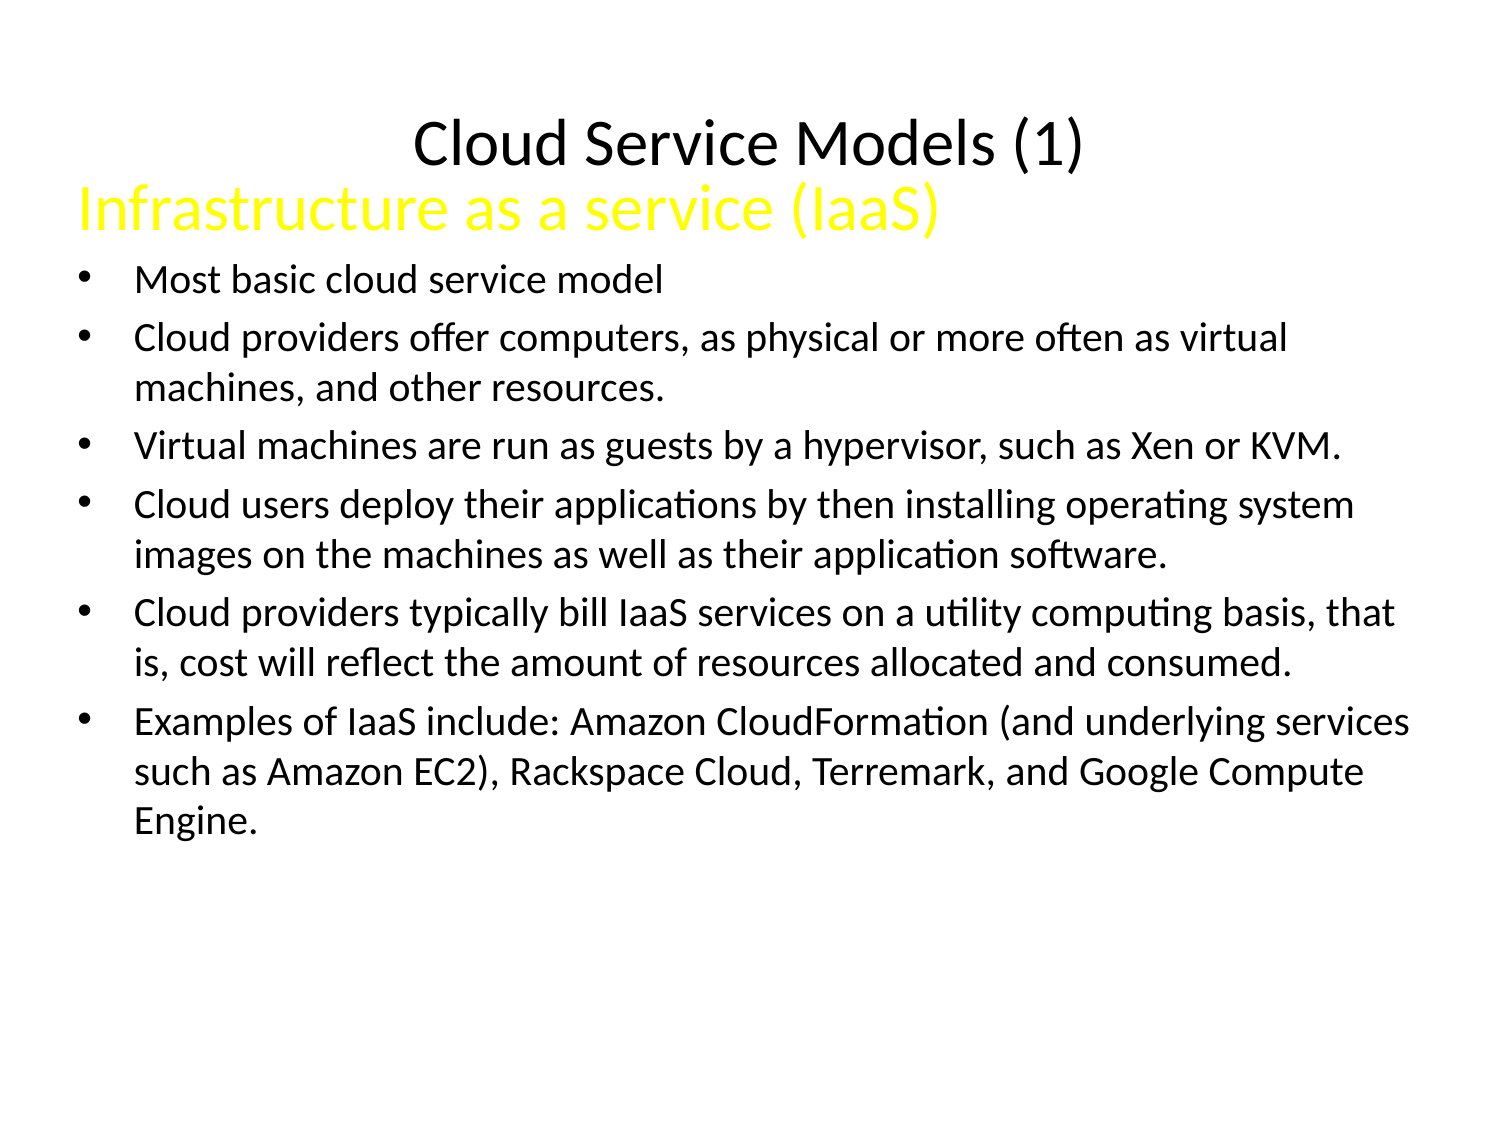

# Cloud Service Models (1)
Infrastructure as a service (IaaS)
Most basic cloud service model
Cloud providers offer computers, as physical or more often as virtual machines, and other resources.
Virtual machines are run as guests by a hypervisor, such as Xen or KVM.
Cloud users deploy their applications by then installing operating system images on the machines as well as their application software.
Cloud providers typically bill IaaS services on a utility computing basis, that is, cost will reflect the amount of resources allocated and consumed.
Examples of IaaS include: Amazon CloudFormation (and underlying services such as Amazon EC2), Rackspace Cloud, Terremark, and Google Compute Engine.